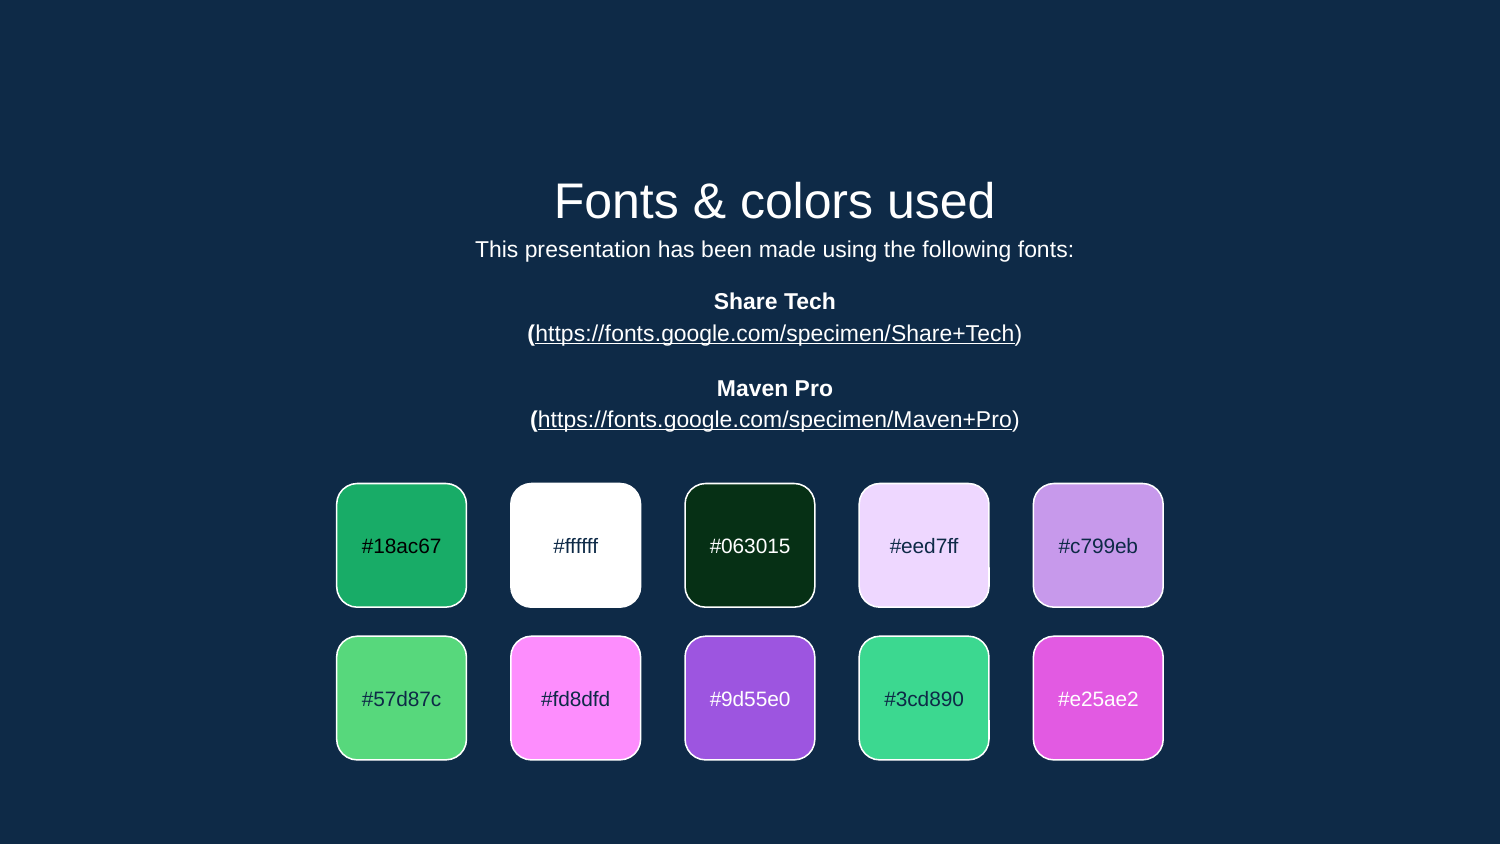

Fonts & colors used
This presentation has been made using the following fonts:
Share Tech
(https://fonts.google.com/specimen/Share+Tech)

Maven Pro
(https://fonts.google.com/specimen/Maven+Pro)

#18ac67
#ffffff
#063015
#eed7ff
#c799eb

#57d87c
#fd8dfd
#9d55e0
#3cd890
#e25ae2